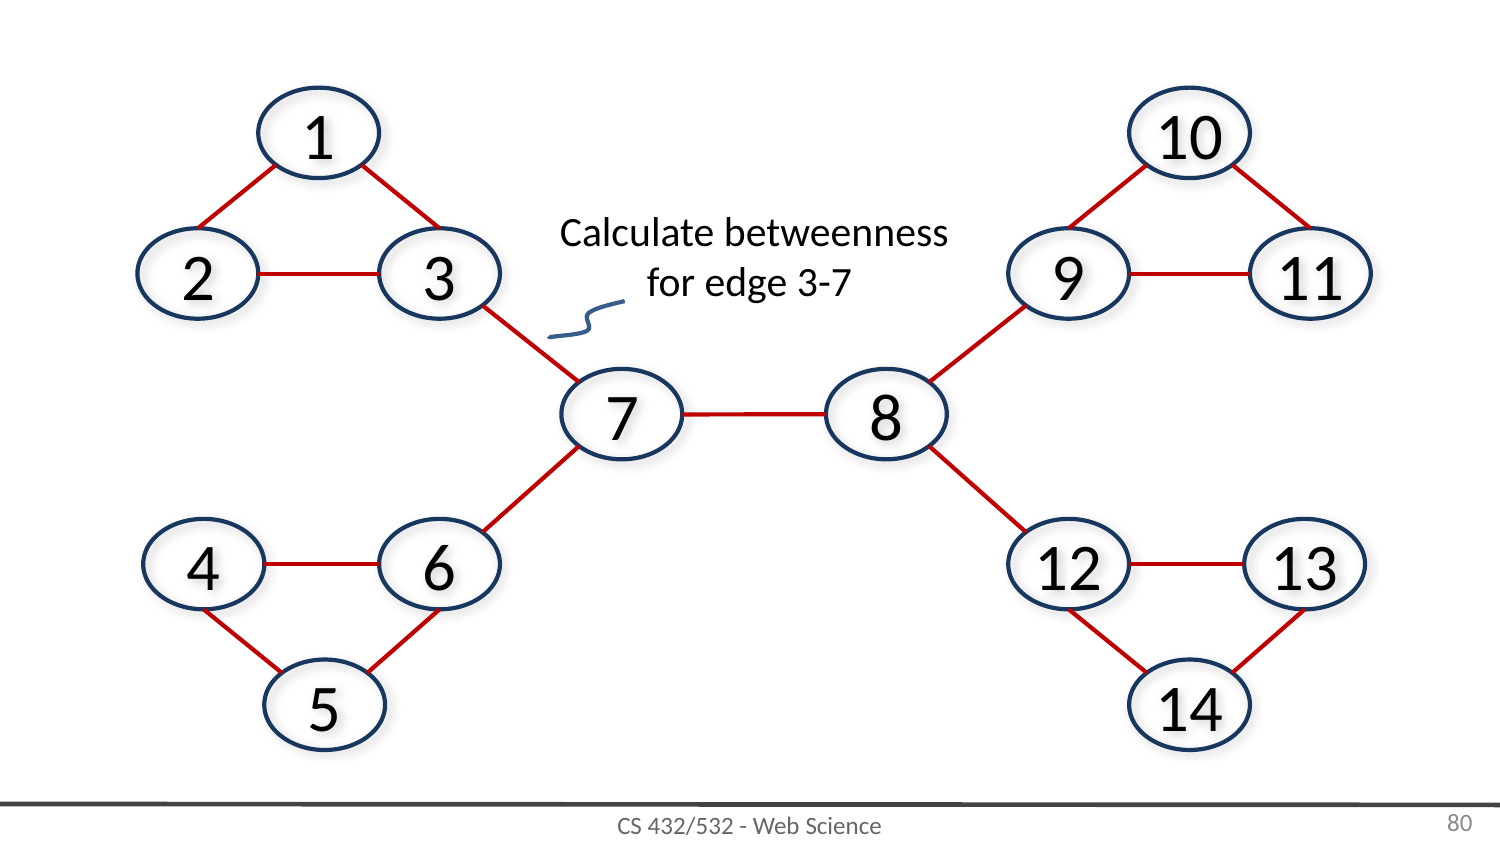

1
10
Calculate betweenness for edge 3-7
2
3
9
11

7
8
4
6
12
13
5
14
80